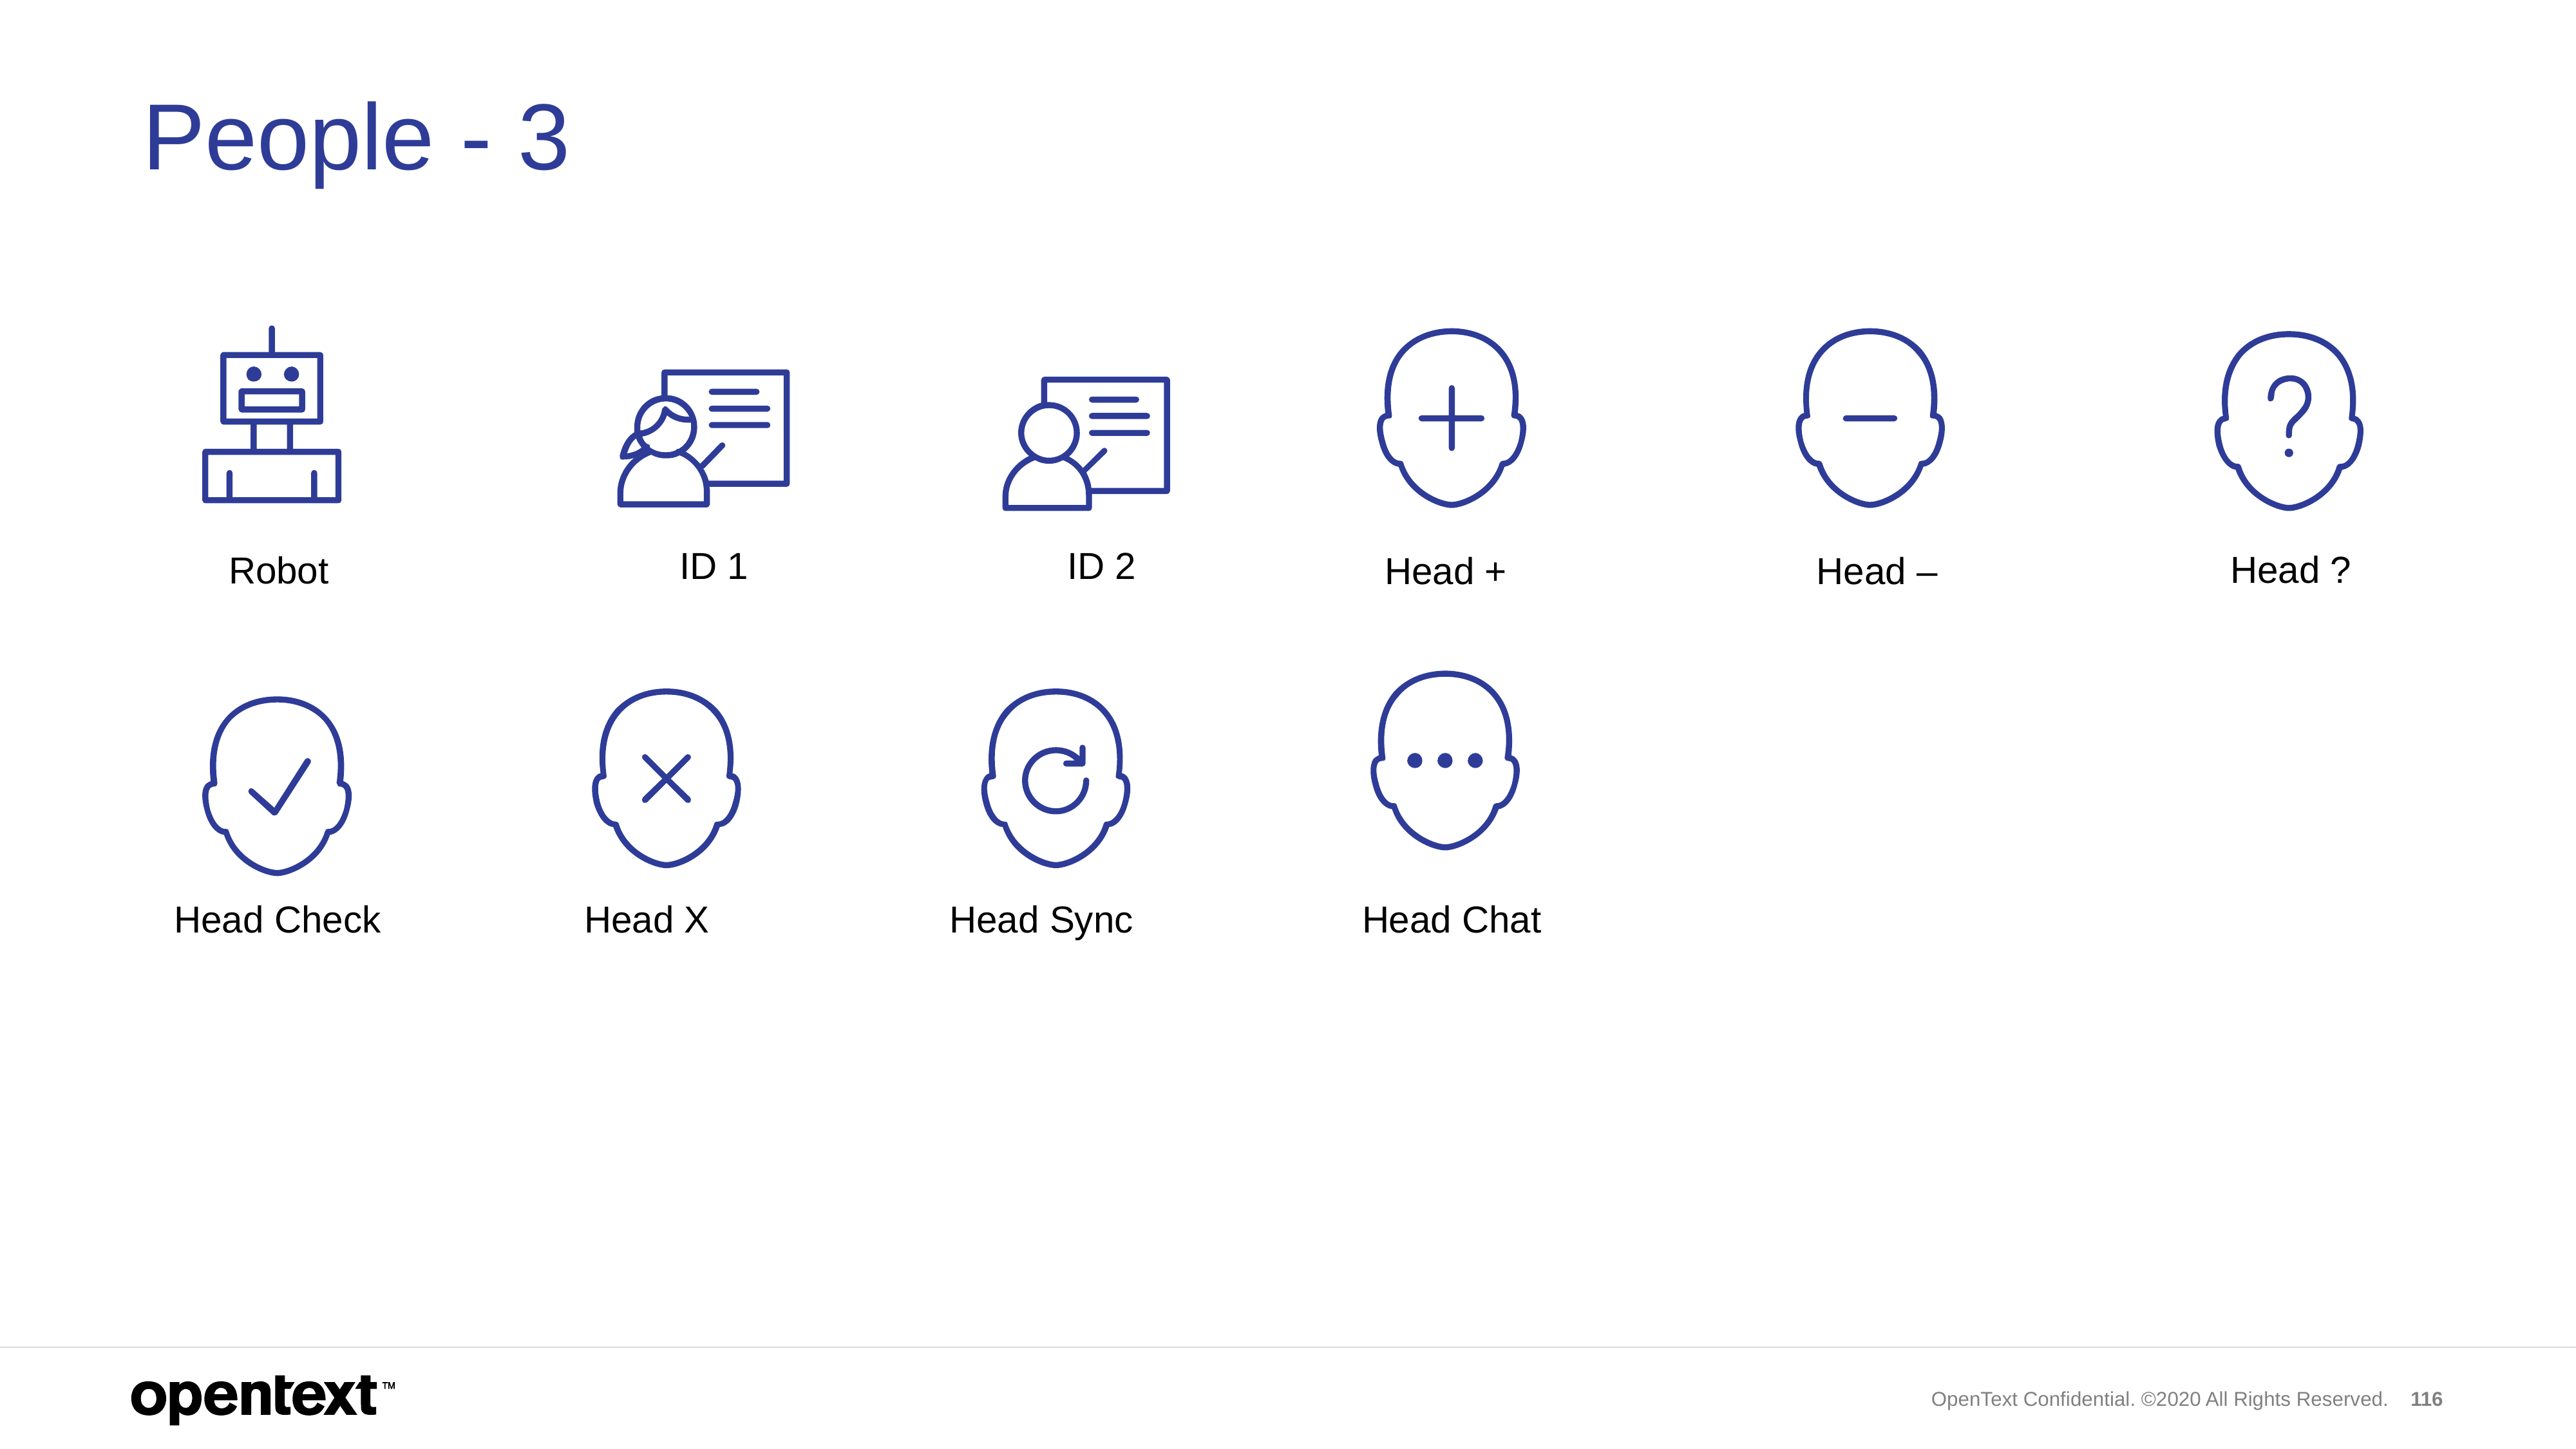

# People - 3

ID 1
ID 2
Head ?
Robot
Head +
Head –

Head Check
Head X
Head Sync
Head Chat